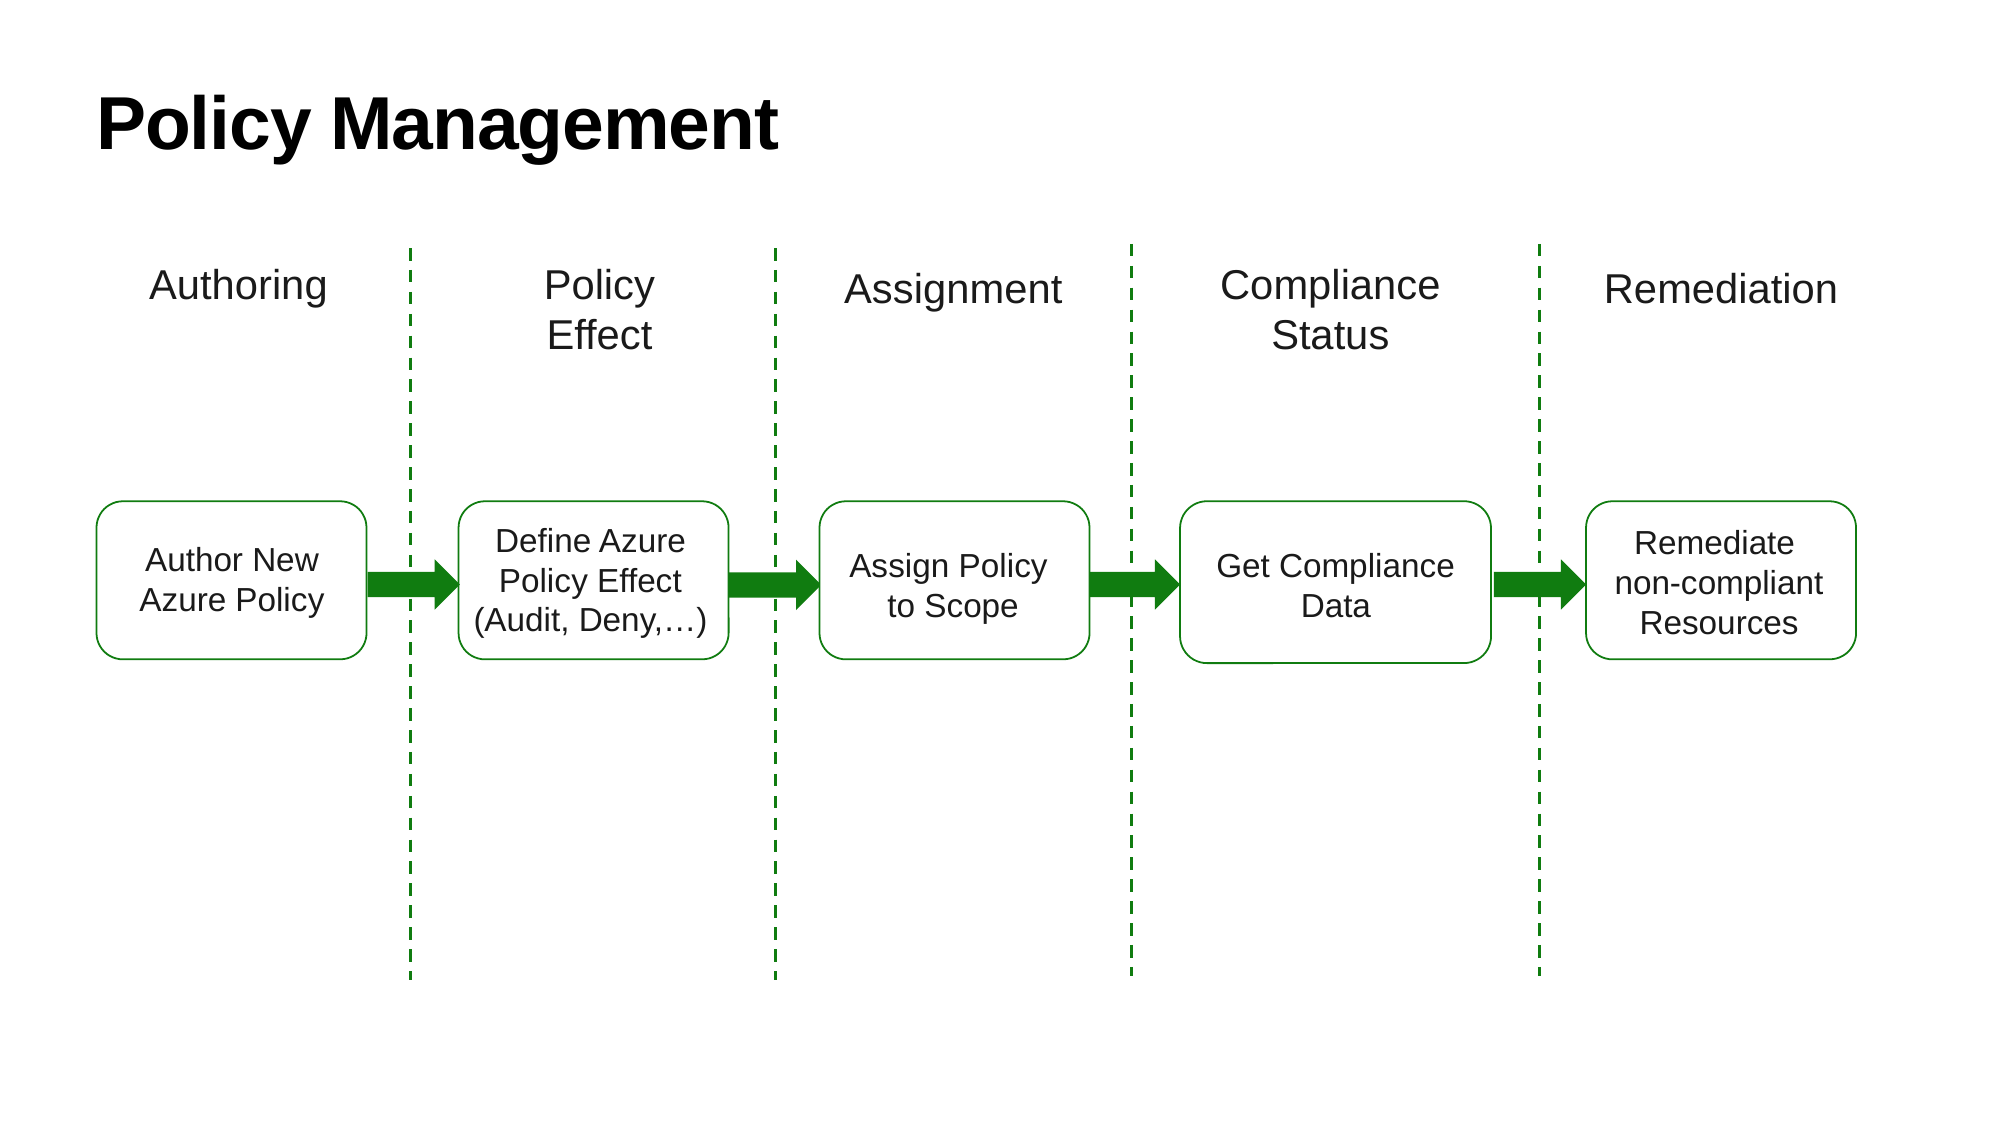

# Policy Management
Authoring
Policy Effect
Compliance Status
Assignment
Remediation

Define Azure Policy Effect (Audit, Deny,…)
Remediate
non-compliant Resources
Author New Azure Policy
Assign Policy
to Scope
Get Compliance Data